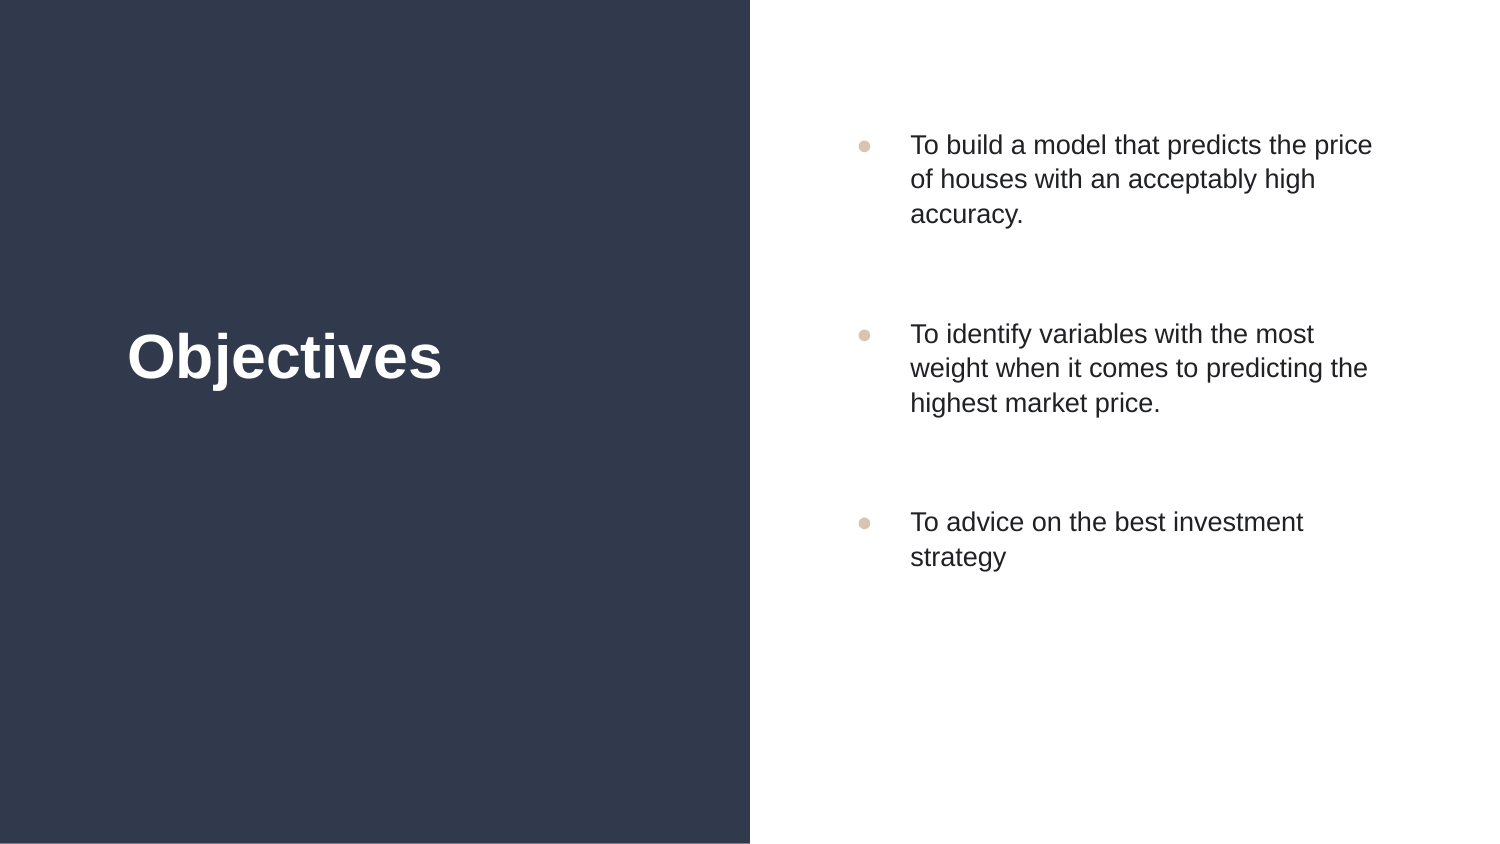

To build a model that predicts the price of houses with an acceptably high accuracy.

To identify variables with the most weight when it comes to predicting the highest market price.

To advice on the best investment strategy
# Objectives